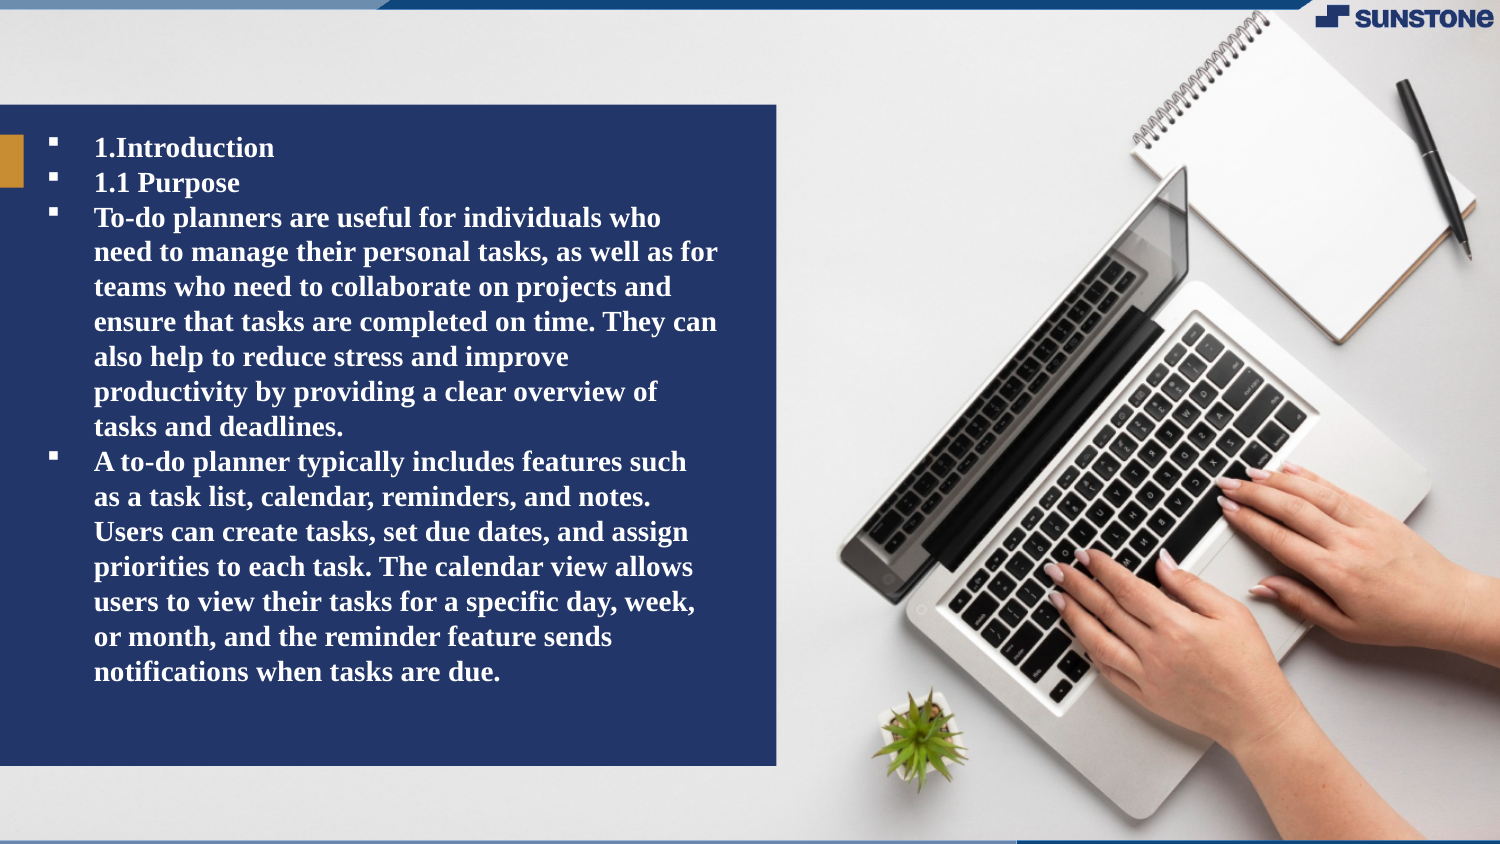

1.Introduction
1.1 Purpose
To-do planners are useful for individuals who need to manage their personal tasks, as well as for teams who need to collaborate on projects and ensure that tasks are completed on time. They can also help to reduce stress and improve productivity by providing a clear overview of tasks and deadlines.
A to-do planner typically includes features such as a task list, calendar, reminders, and notes. Users can create tasks, set due dates, and assign priorities to each task. The calendar view allows users to view their tasks for a specific day, week, or month, and the reminder feature sends notifications when tasks are due.